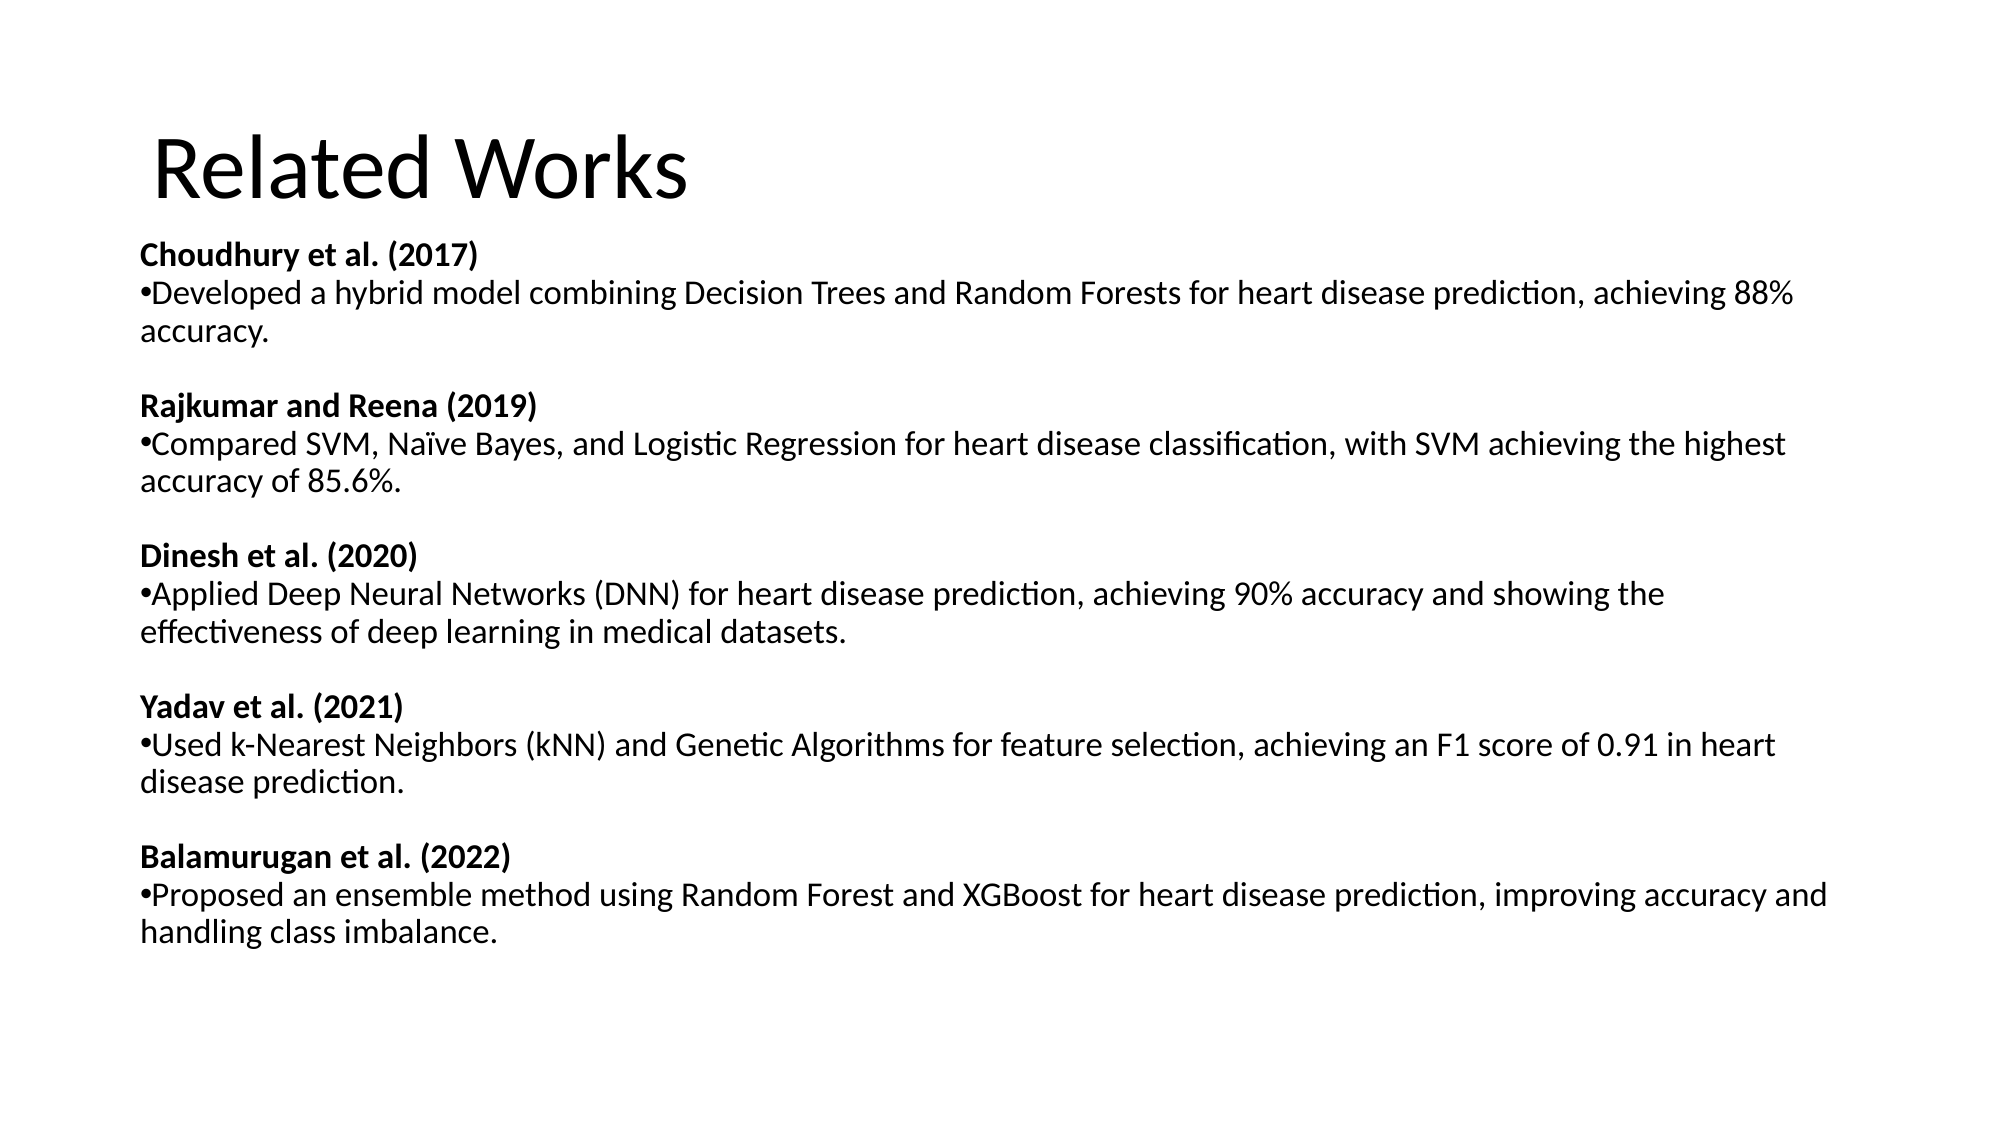

# Related Works
Choudhury et al. (2017)
Developed a hybrid model combining Decision Trees and Random Forests for heart disease prediction, achieving 88% accuracy.

Rajkumar and Reena (2019)
Compared SVM, Naïve Bayes, and Logistic Regression for heart disease classification, with SVM achieving the highest accuracy of 85.6%.

Dinesh et al. (2020)
Applied Deep Neural Networks (DNN) for heart disease prediction, achieving 90% accuracy and showing the effectiveness of deep learning in medical datasets.

Yadav et al. (2021)
Used k-Nearest Neighbors (kNN) and Genetic Algorithms for feature selection, achieving an F1 score of 0.91 in heart disease prediction.

Balamurugan et al. (2022)
Proposed an ensemble method using Random Forest and XGBoost for heart disease prediction, improving accuracy and handling class imbalance.